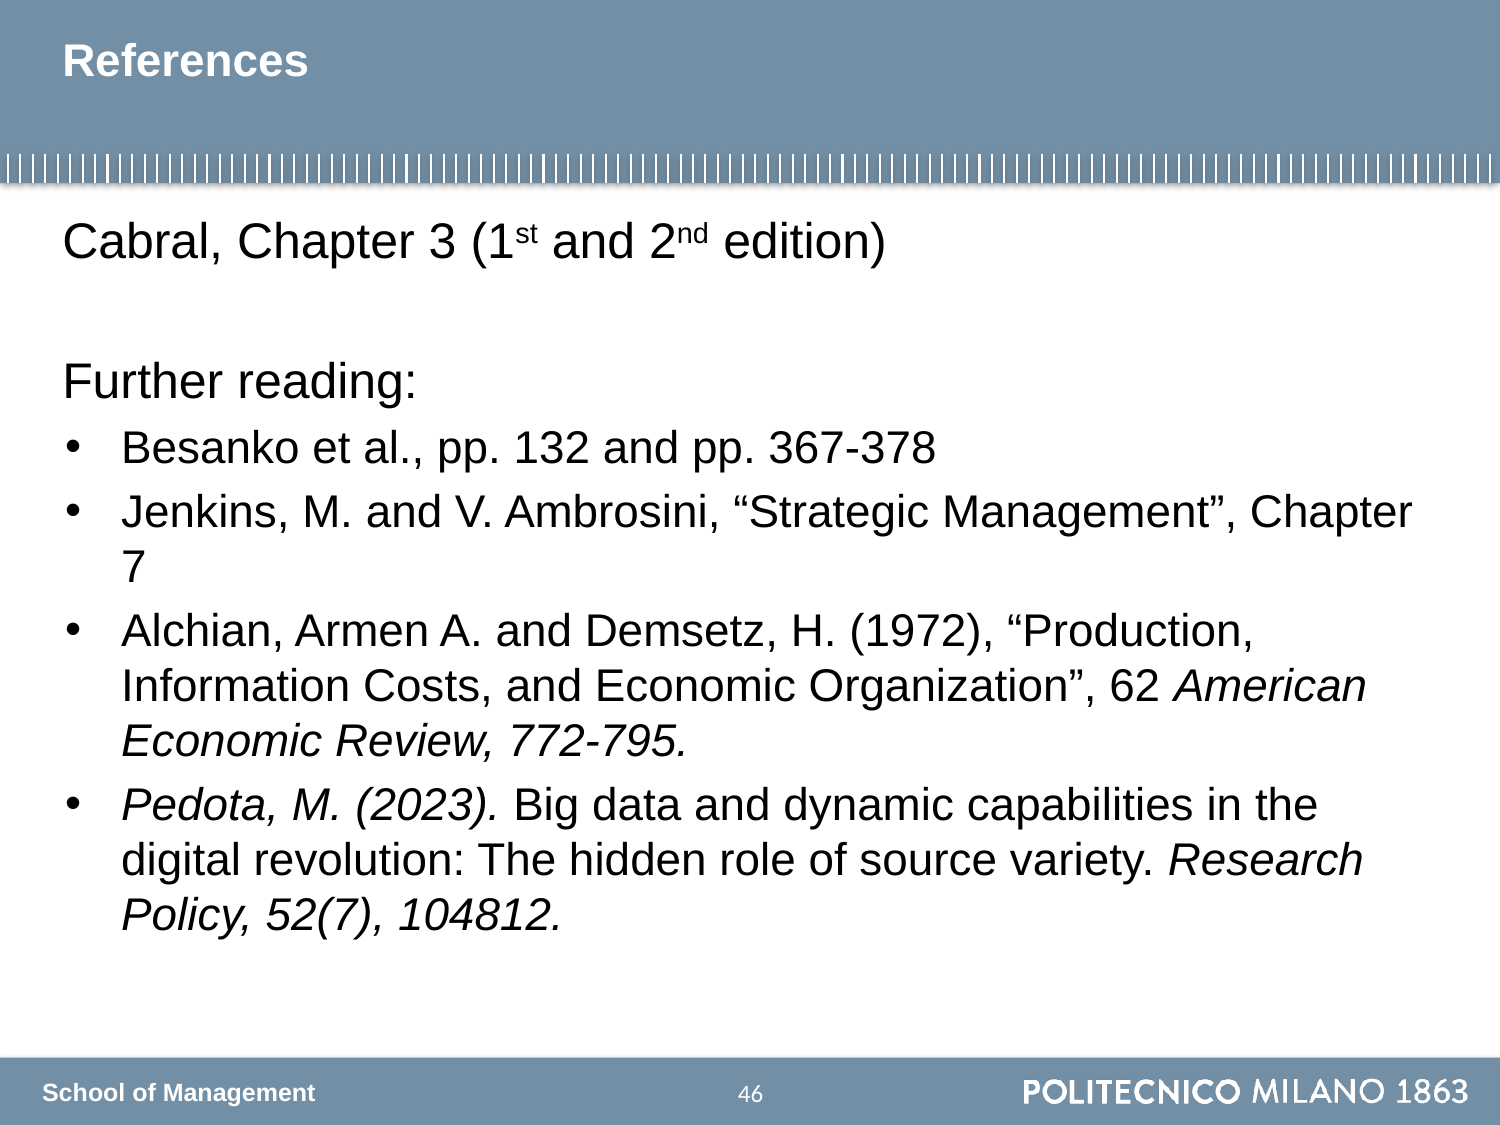

# References
Cabral, Chapter 3 (1st and 2nd edition)

Further reading:
Besanko et al., pp. 132 and pp. 367-378
Jenkins, M. and V. Ambrosini, “Strategic Management”, Chapter 7
Alchian, Armen A. and Demsetz, H. (1972), “Production, Information Costs, and Economic Organization”, 62 American Economic Review, 772-795.
Pedota, M. (2023). Big data and dynamic capabilities in the digital revolution: The hidden role of source variety. Research Policy, 52(7), 104812.
46